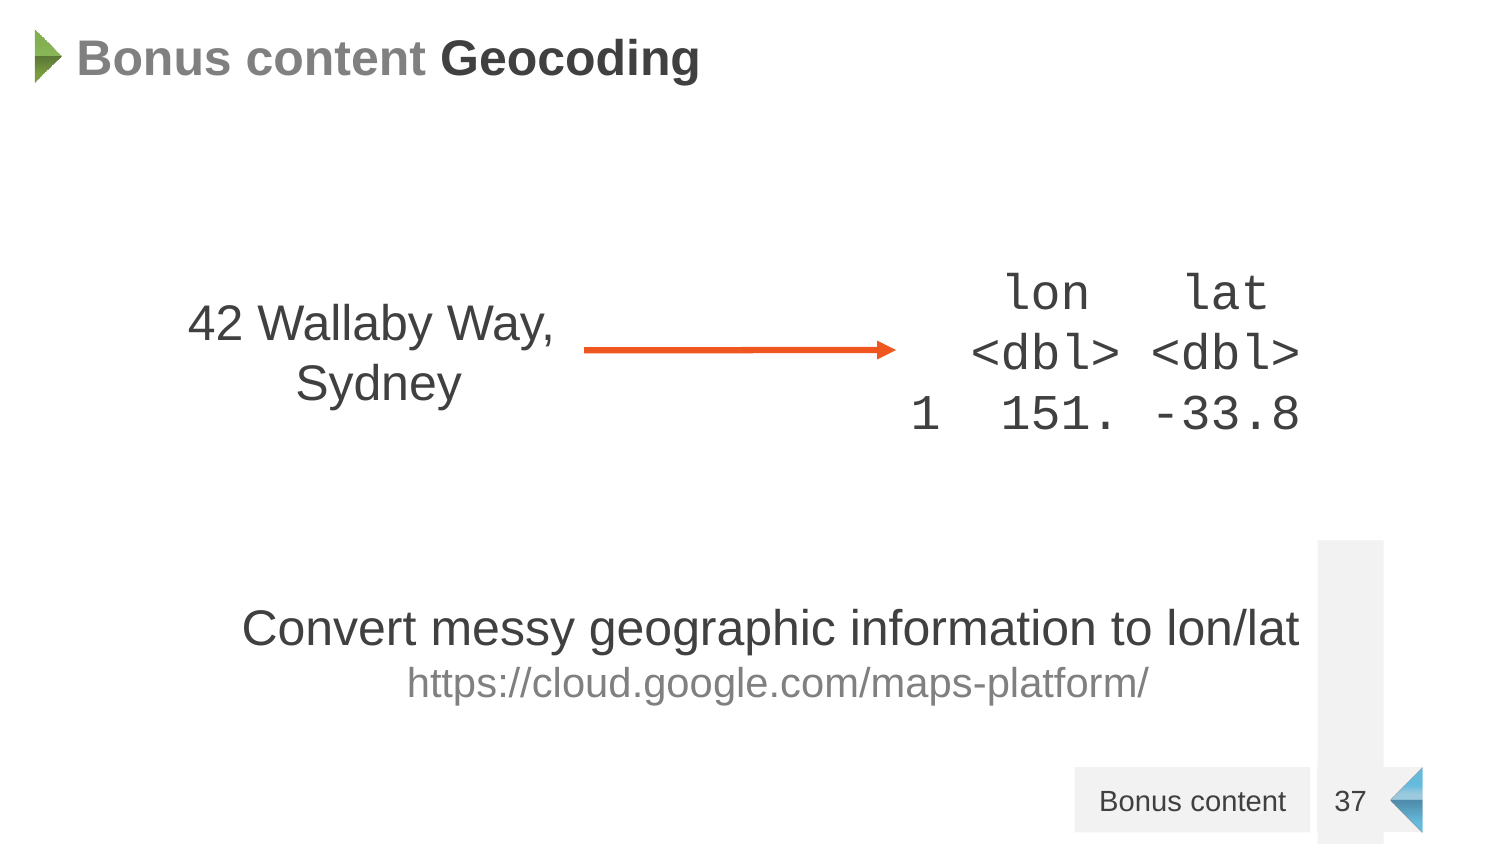

# Bonus content Geocoding
   lon   lat
  <dbl> <dbl>
1  151. -33.8
42 Wallaby Way,
Sydney
Convert messy geographic information to lon/lat
https://cloud.google.com/maps-platform/
37
Bonus content